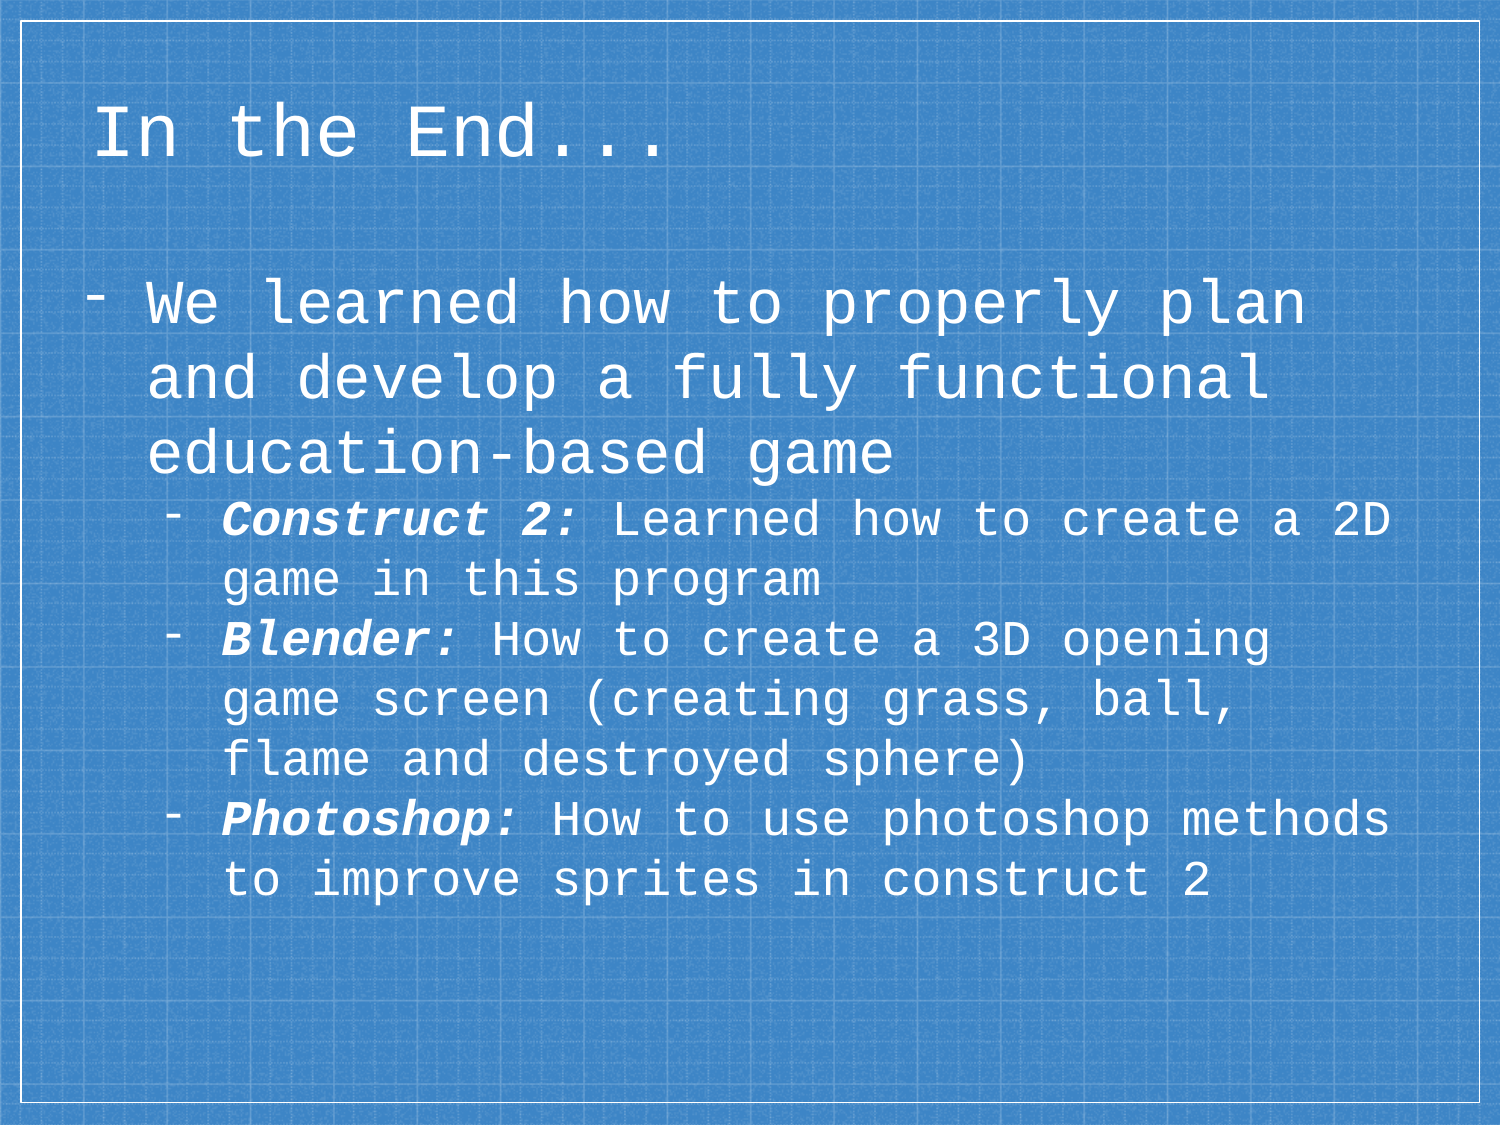

# In the End...
We learned how to properly plan and develop a fully functional education-based game
Construct 2: Learned how to create a 2D game in this program
Blender: How to create a 3D opening game screen (creating grass, ball, flame and destroyed sphere)
Photoshop: How to use photoshop methods to improve sprites in construct 2